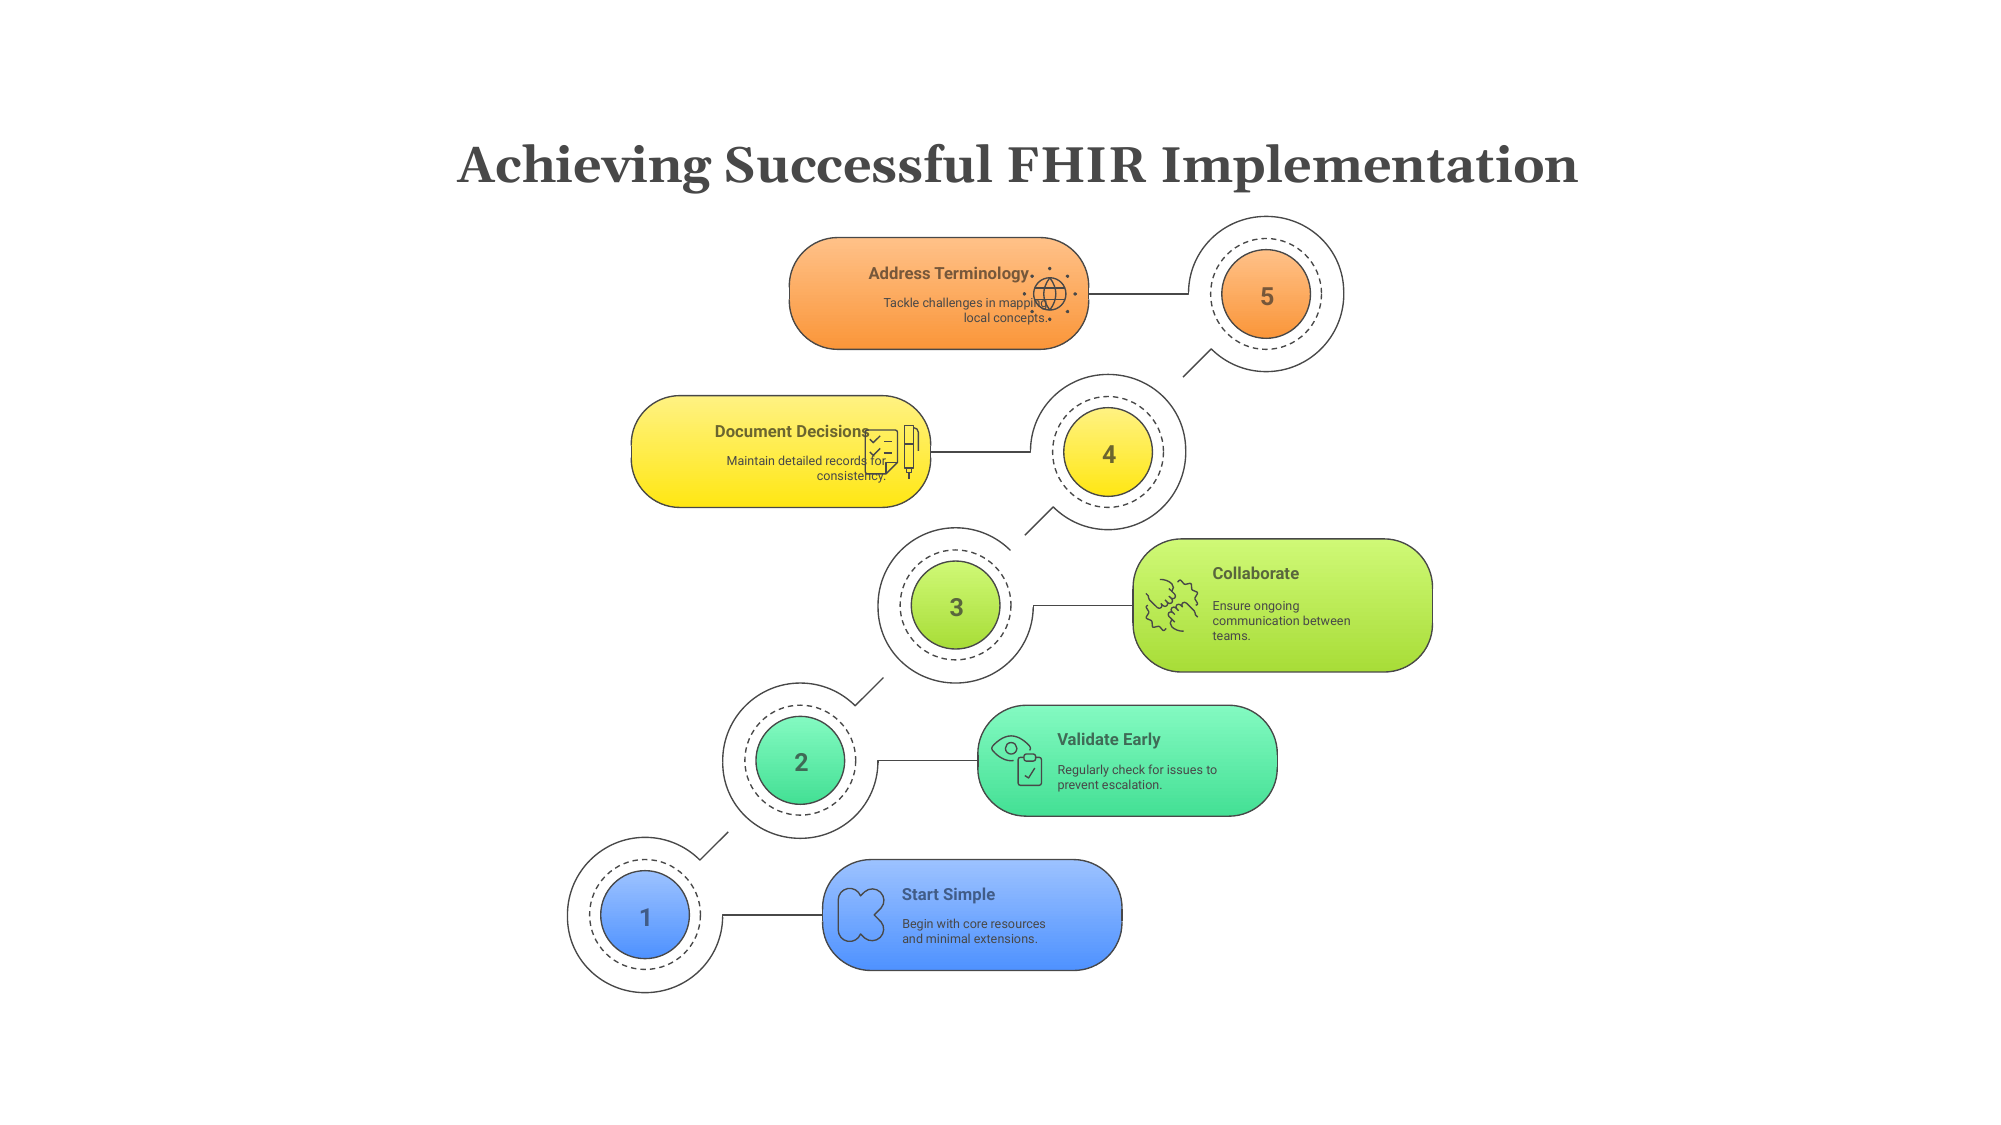

Achieving Successful FHIR Implementation

Address Terminology

5
Tackle challenges in mapping
local concepts.

Document Decisions

4
Maintain detailed records for
consistency.

Collaborate

3
Ensure ongoing
communication between
teams.

Validate Early

2
Regularly check for issues to
prevent escalation.

Start Simple

1
Begin with core resources
and minimal extensions.